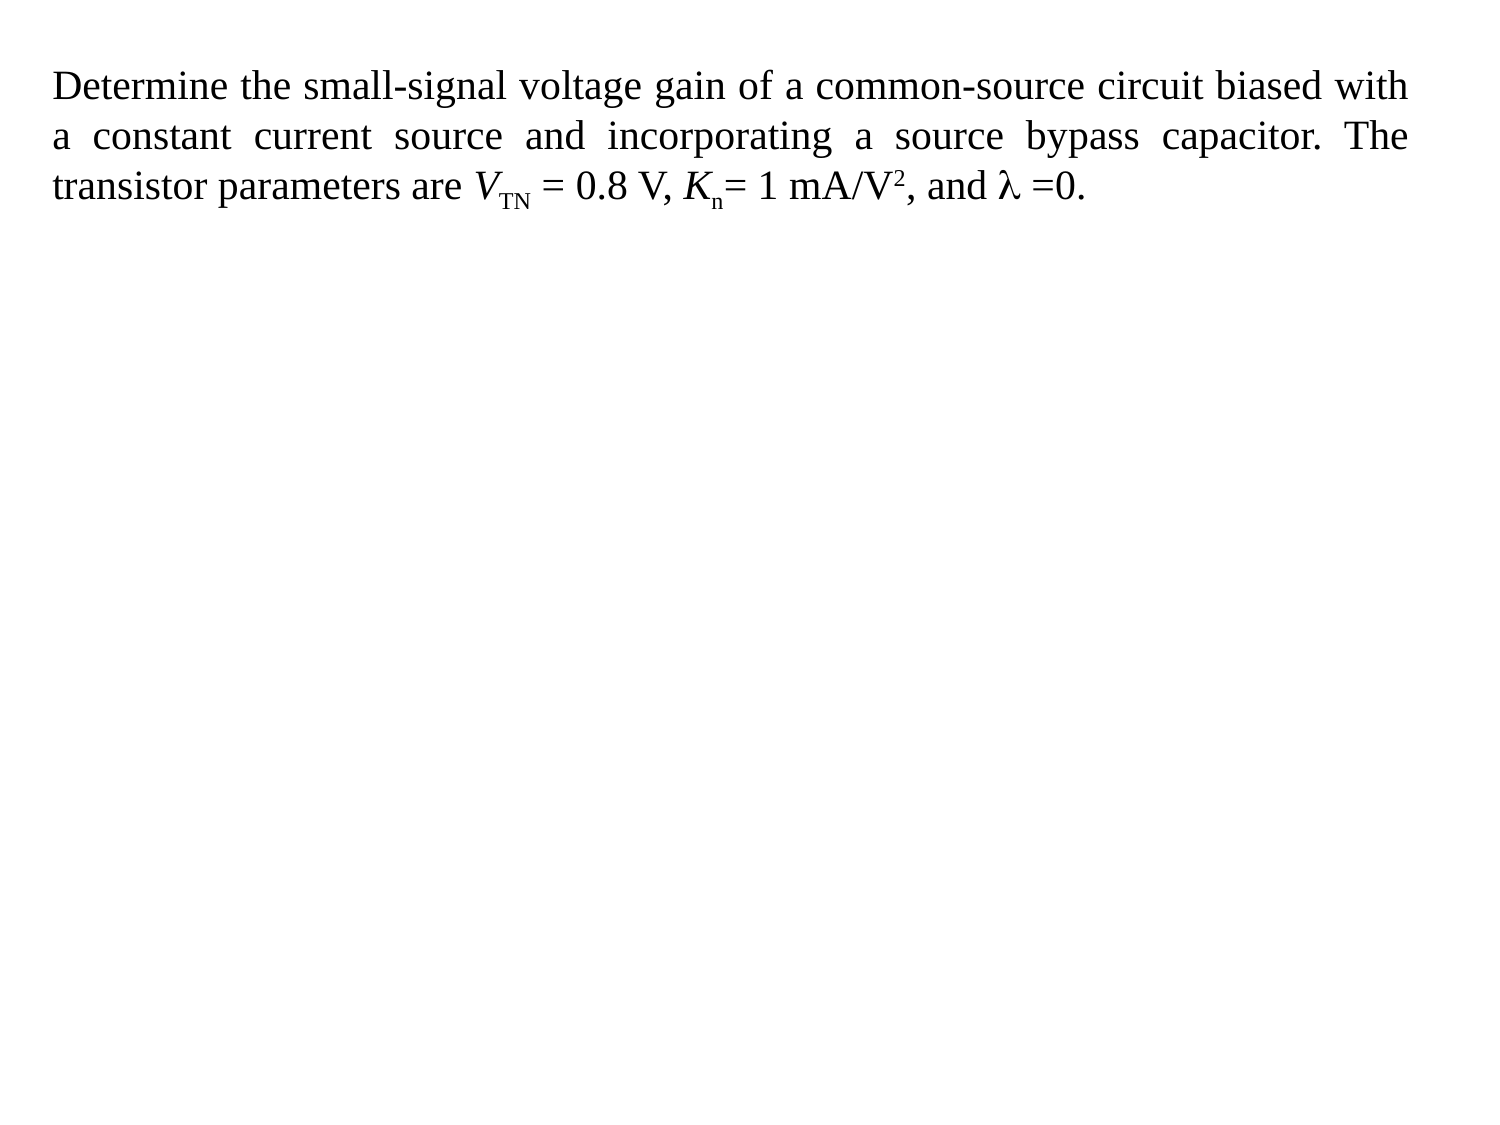

Determine the small-signal voltage gain of a common-source circuit biased with a constant current source and incorporating a source bypass capacitor. The transistor parameters are VTN = 0.8 V, Kn= 1 mA/V2, and λ =0.